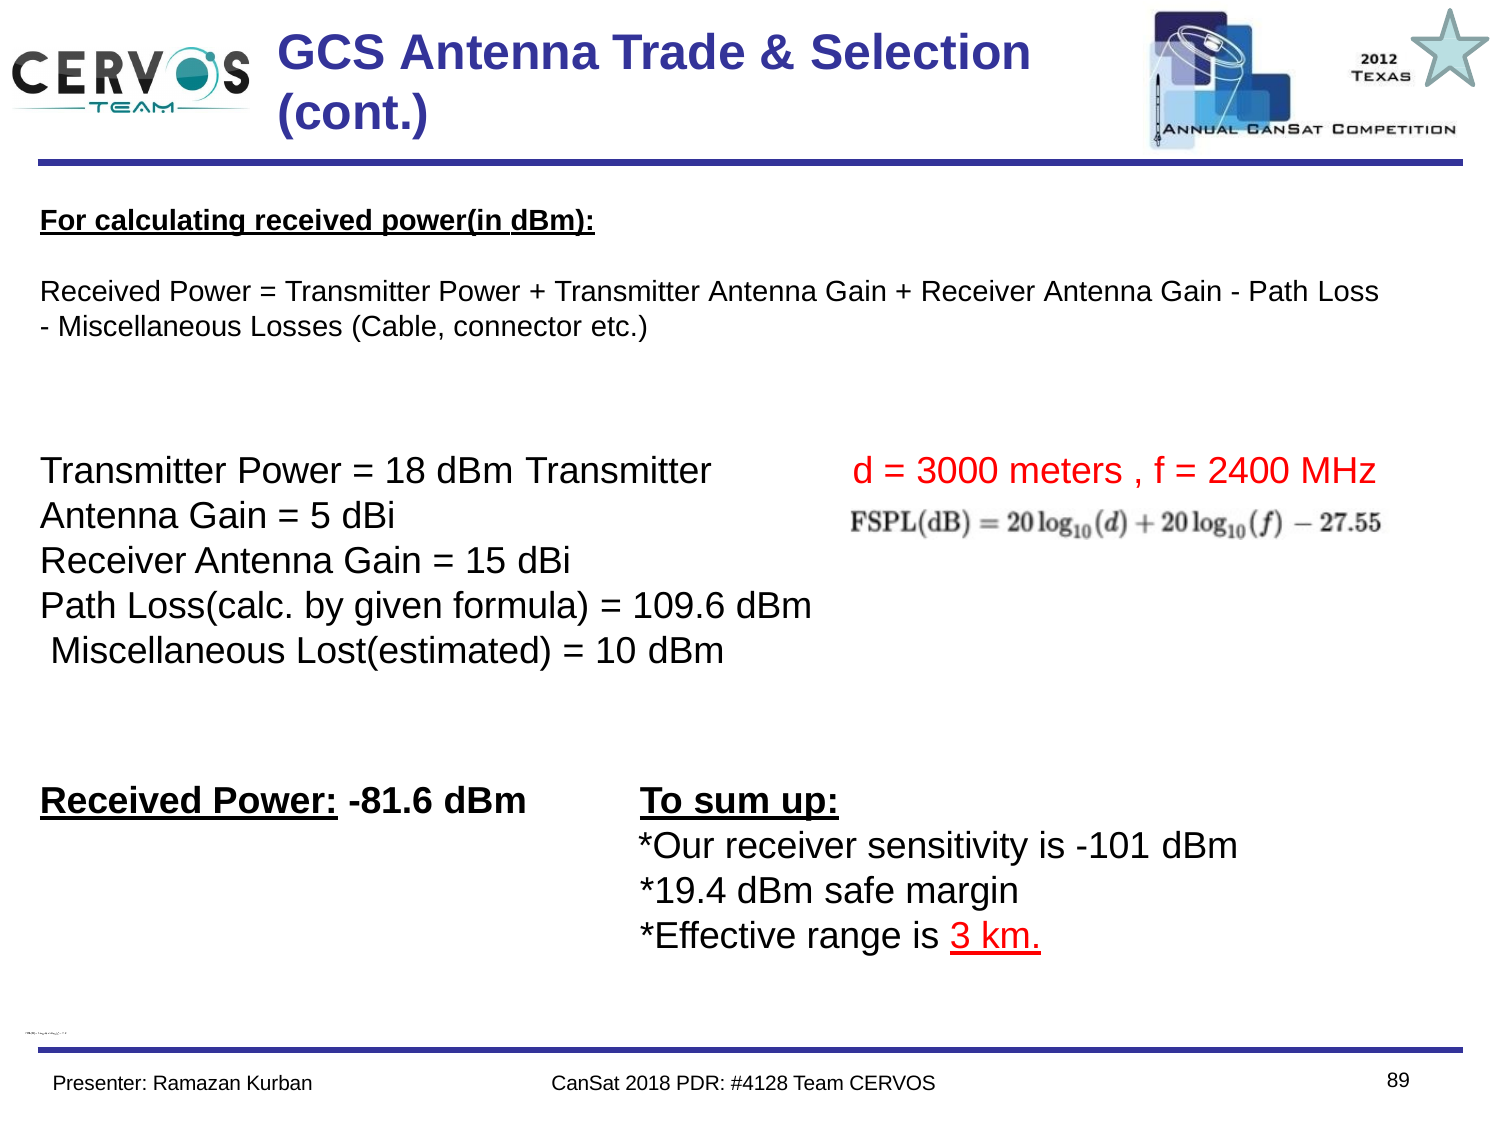

# GCS Antenna Trade & Selection
(cont.)
Team Logo
Here
(If You Want)

For calculating received power(in dBm):

Received Power = Transmitter Power + Transmitter Antenna Gain + Receiver Antenna Gain - Path Loss
- Miscellaneous Losses (Cable, connector etc.)
Transmitter Power = 18 dBm Transmitter
Antenna Gain = 5 dBi
Receiver Antenna Gain = 15 dBi
Path Loss(calc. by given formula) = 109.6 dBm  Miscellaneous Lost(estimated) = 10 dBm
d = 3000 meters , f = 2400 MHz

Received Power: -81.6 dBm
To sum up:
*Our receiver sensitivity is -101 dBm
*19.4 dBm safe margin
*Effective range is 3 km.

89
Presenter: Ramazan Kurban
CanSat 2018 PDR: #4128 Team CERVOS